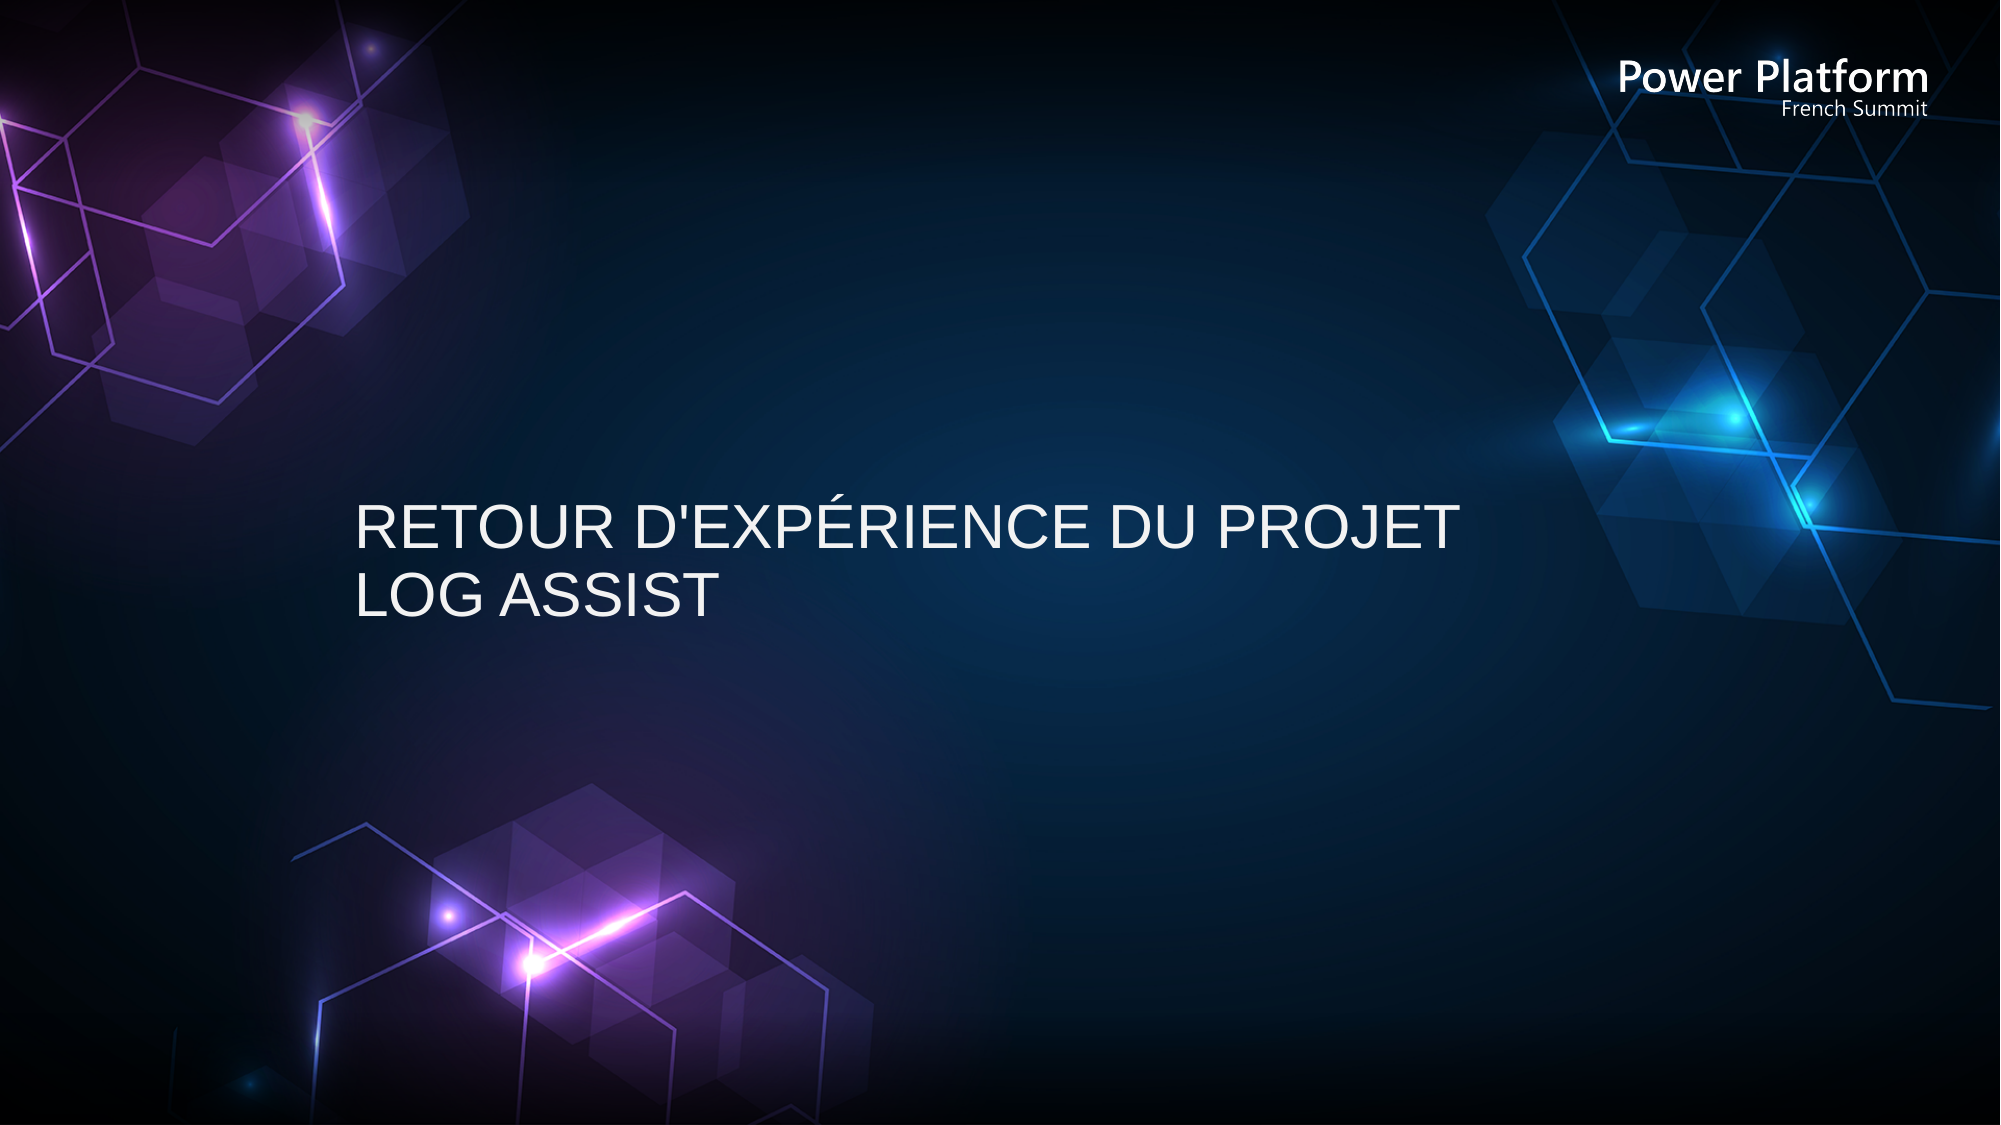

# Retour d'expérience du projet Log Assist